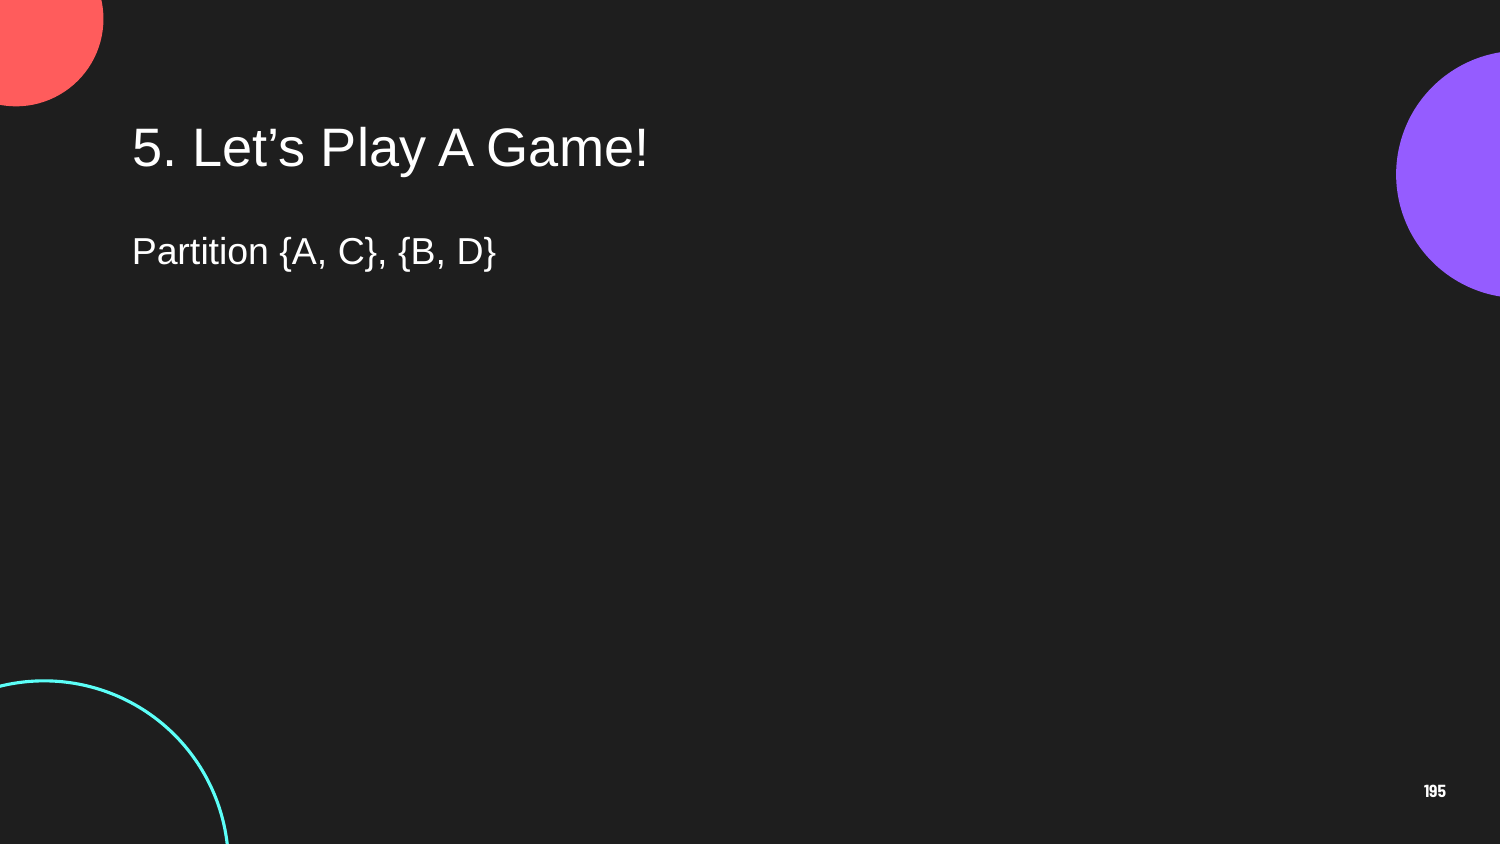

5. Let’s Play A Game!

Partition {A, C}, {B, D}
195